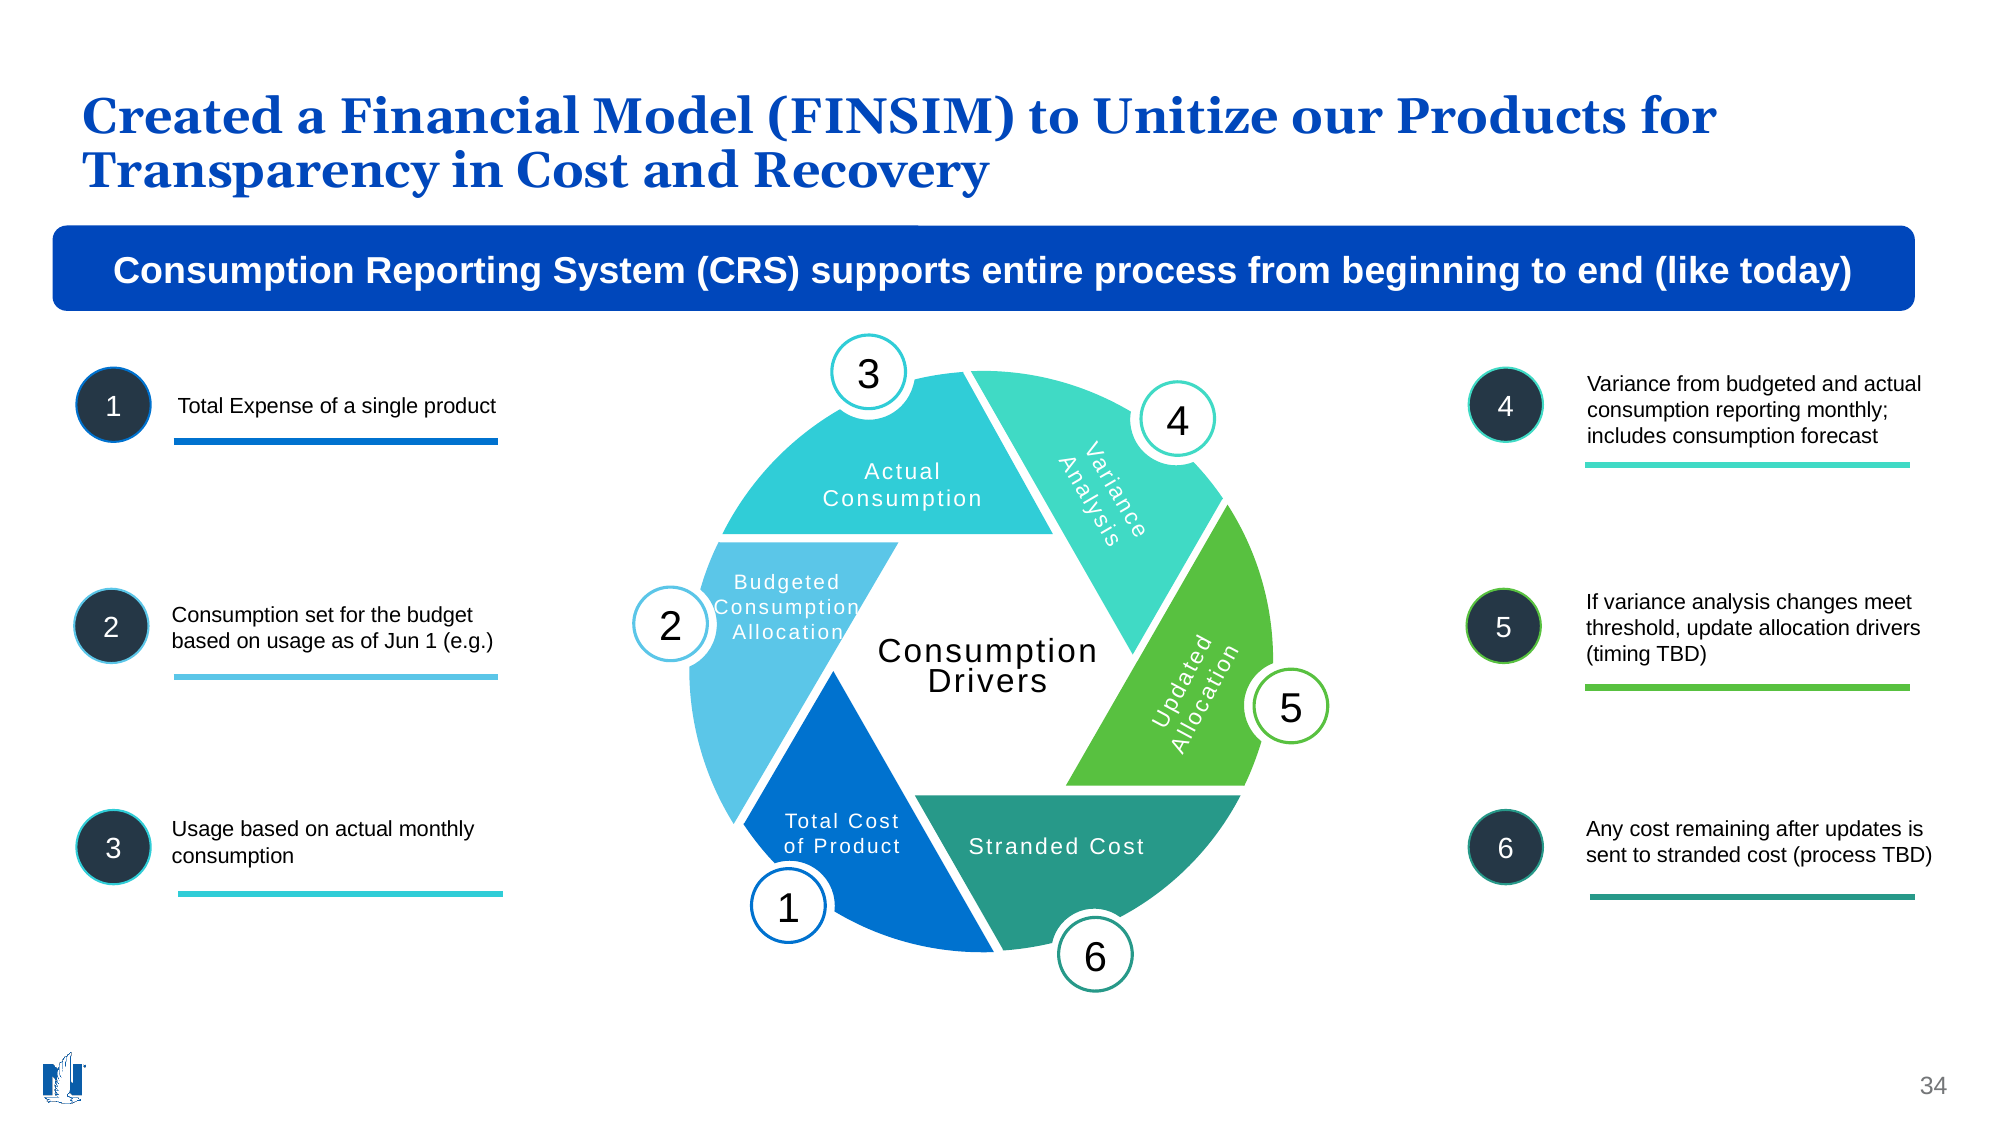

# Created a Financial Model (FINSIM) to Unitize our Products for Transparency in Cost and Recovery
Consumption Reporting System (CRS) supports entire process from beginning to end (like today)
3

4
Actual
Consumption
Variance
Analysis

Budgeted Consumption Allocation
2
Consumption
Drivers
Updated
Allocation
5

Total Cost
of Product
Stranded Cost
1
6
Variance from budgeted and actual consumption reporting monthly; includes consumption forecast
1
4
Total Expense of a single product
If variance analysis changes meet threshold, update allocation drivers (timing TBD)
2
5
Consumption set for the budget based on usage as of Jun 1 (e.g.)
Any cost remaining after updates is sent to stranded cost (process TBD)
Usage based on actual monthly consumption
3
6
34